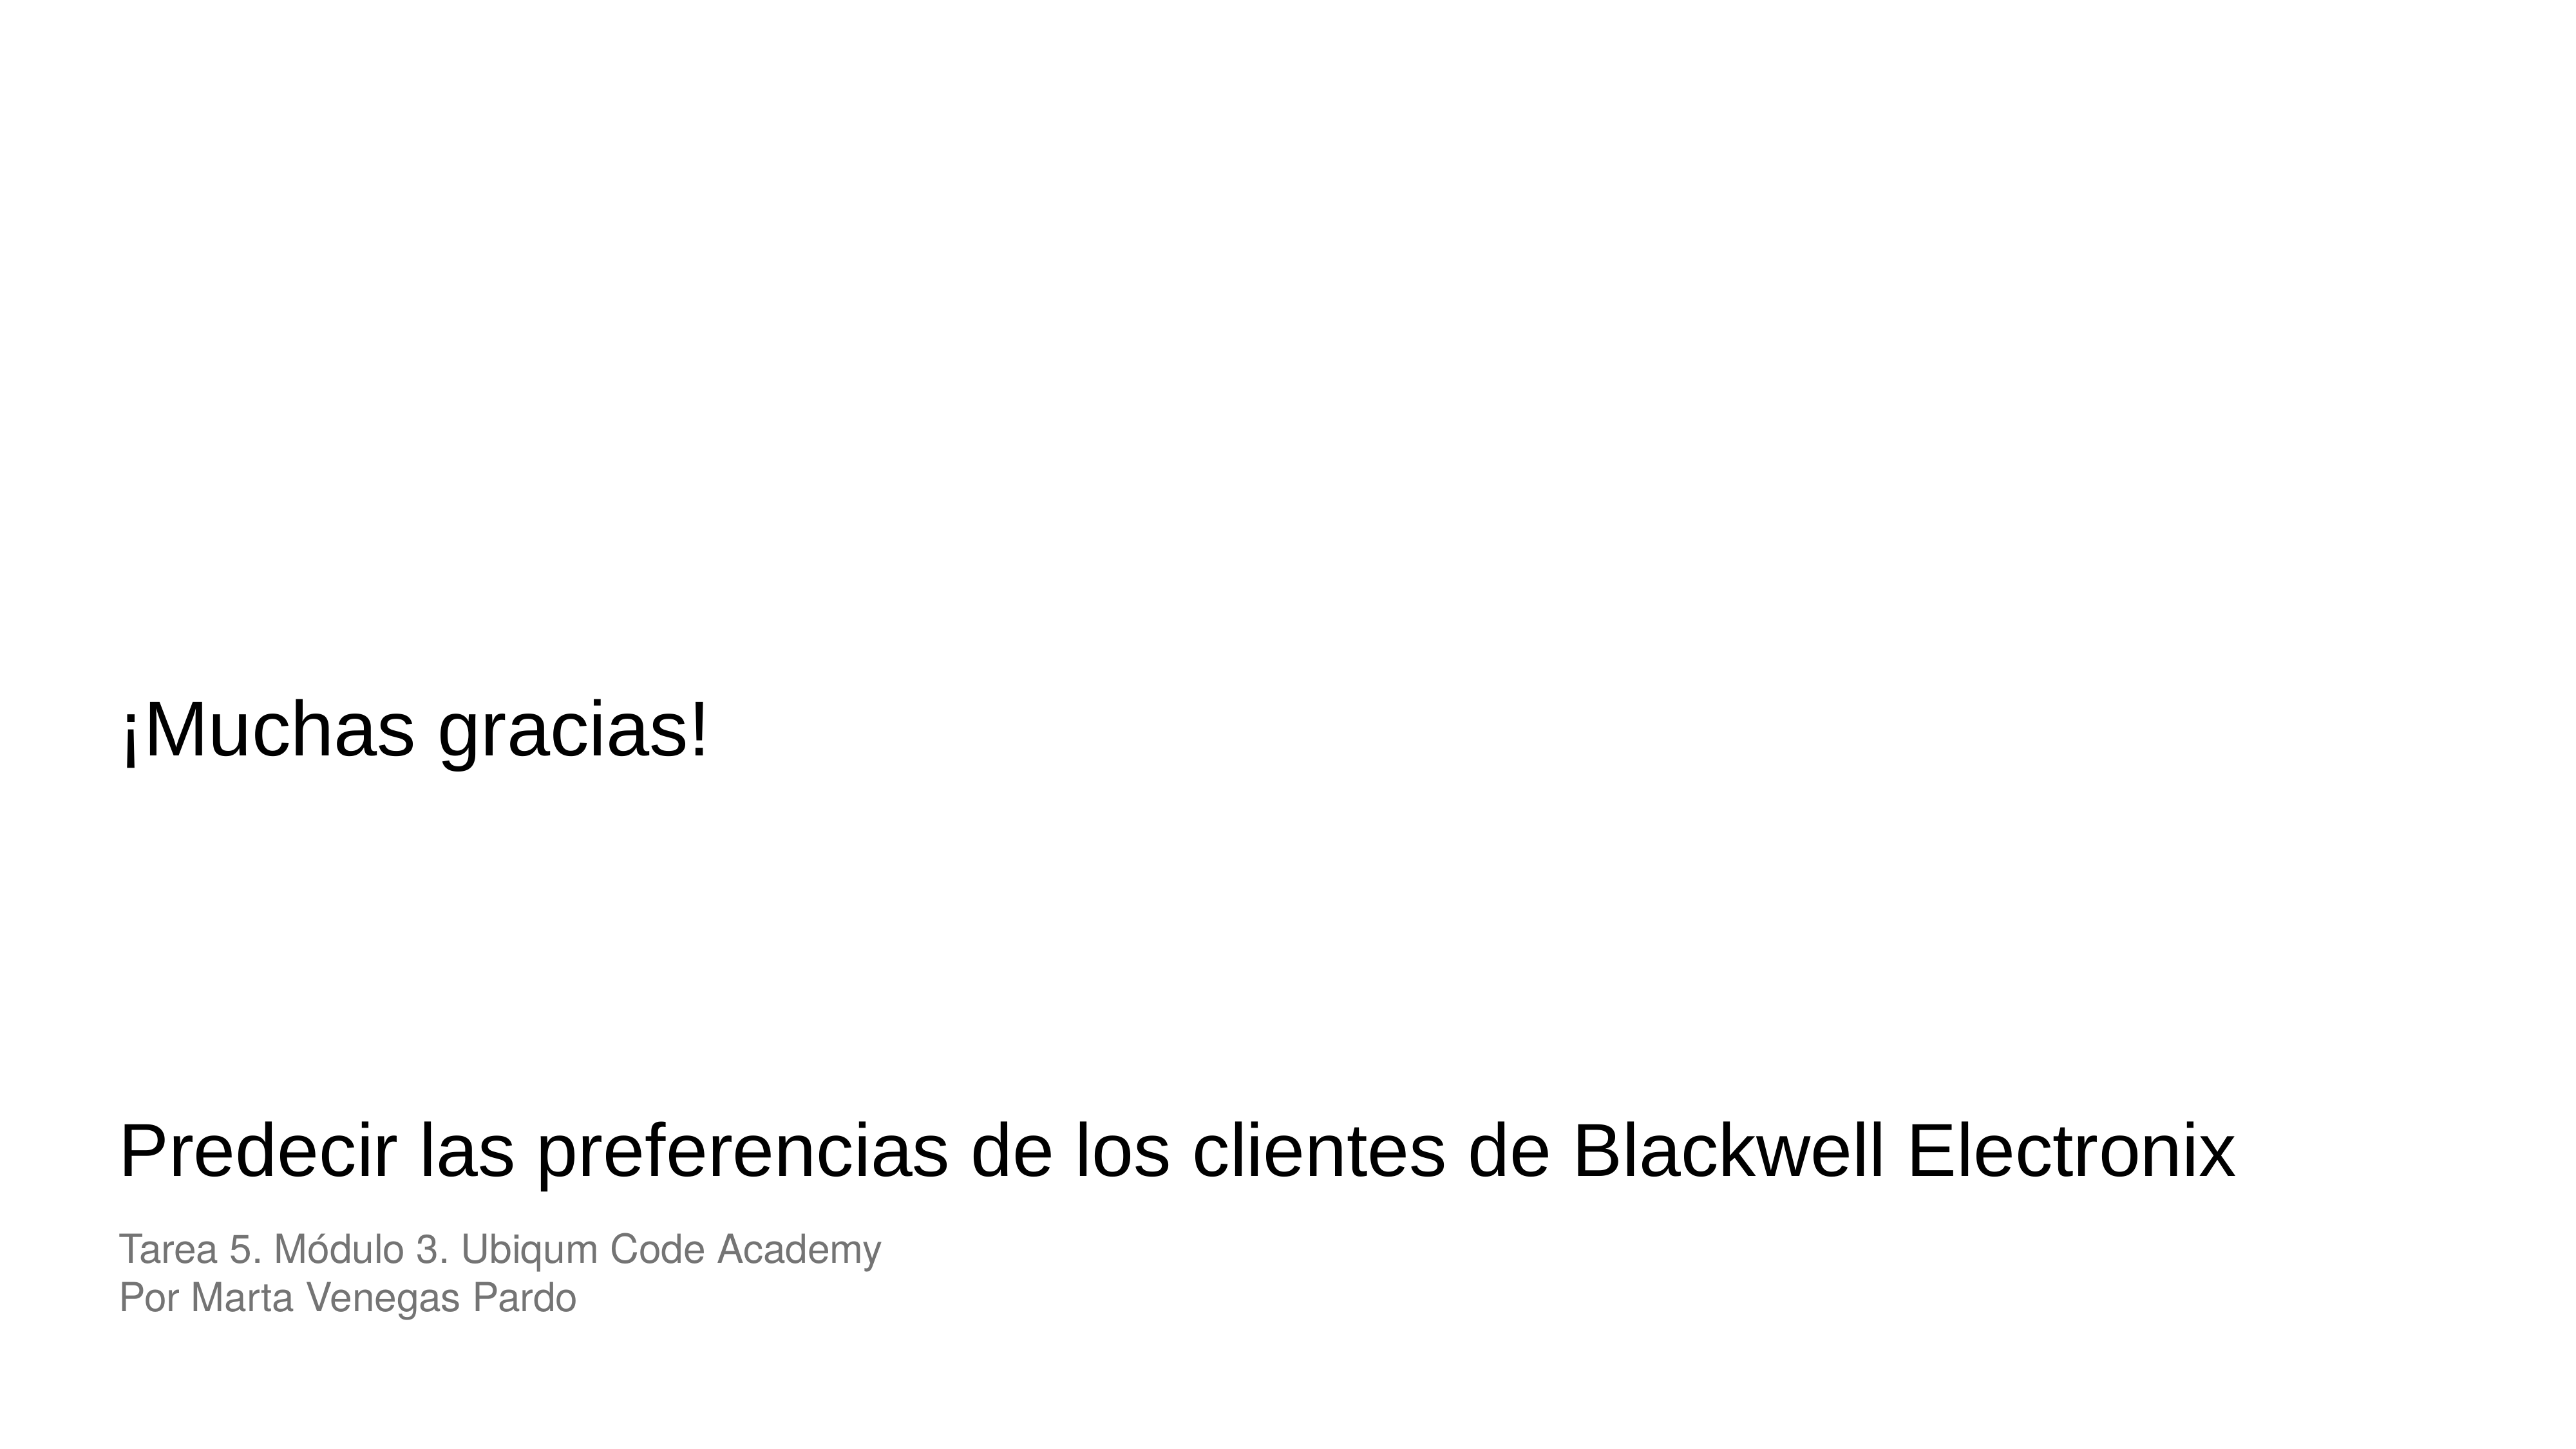

21
# ¡Muchas gracias!
Predecir las preferencias de los clientes de Blackwell Electronix
Tarea 5. Módulo 3. Ubiqum Code Academy
Por Marta Venegas Pardo